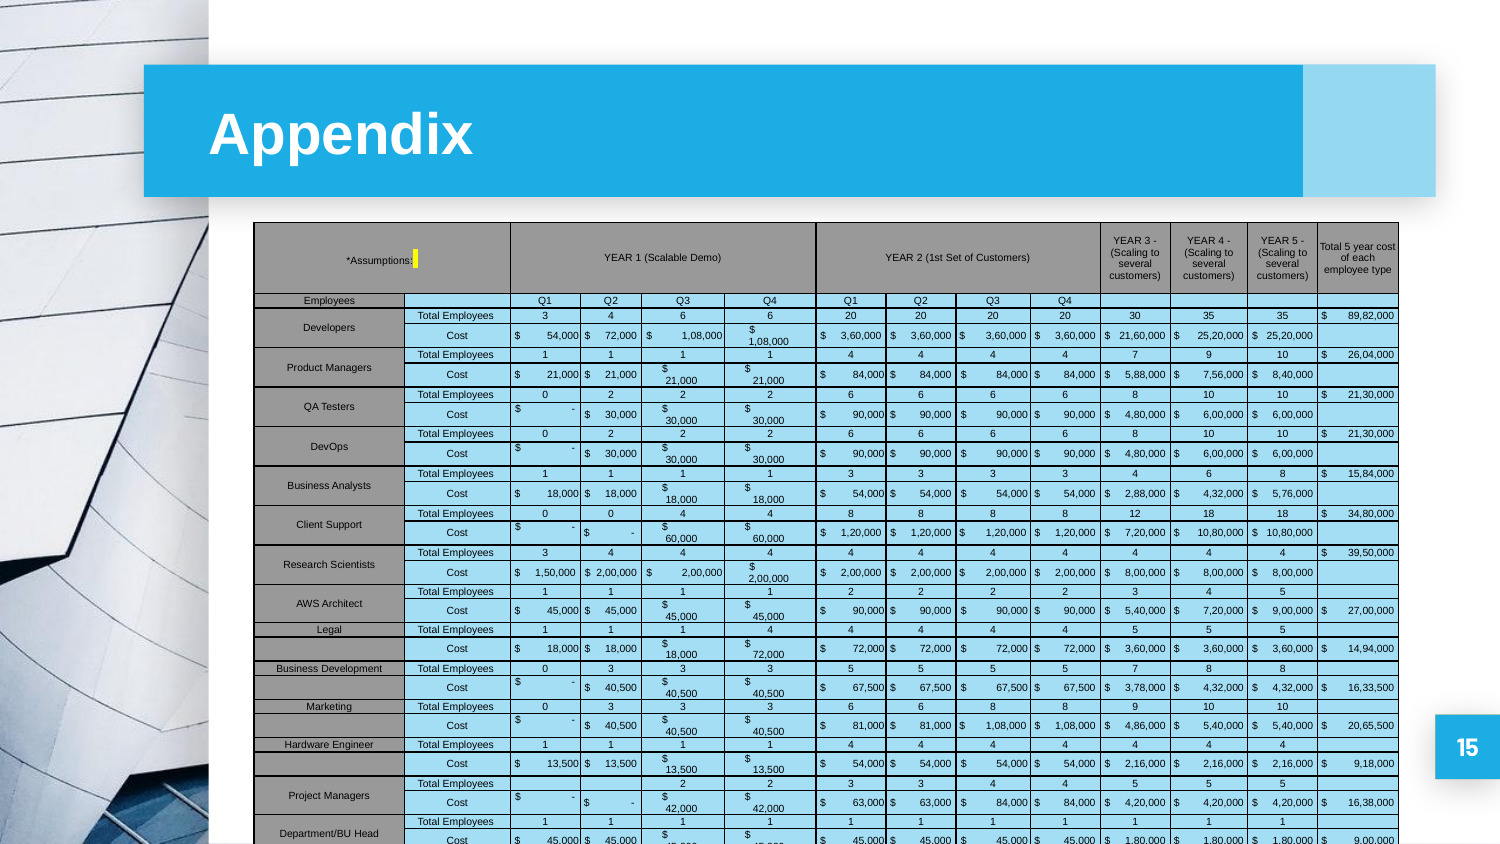

# Appendix
| \*Assumptions: |  | YEAR 1 (Scalable Demo) |  |  |  | YEAR 2 (1st Set of Customers) |  |  |  | YEAR 3 - (Scaling to several customers) | YEAR 4 - (Scaling to several customers) | YEAR 5 - (Scaling to several customers) | Total 5 year cost of each employee type |
| --- | --- | --- | --- | --- | --- | --- | --- | --- | --- | --- | --- | --- | --- |
| Employees |  | Q1 | Q2 | Q3 | Q4 | Q1 | Q2 | Q3 | Q4 |  |  |  |  |
| Developers | Total Employees | 3 | 4 | 6 | 6 | 20 | 20 | 20 | 20 | 30 | 35 | 35 | $ 89,82,000 |
|  | Cost | $ 54,000 | $ 72,000 | $ 1,08,000 | $ 1,08,000 | $ 3,60,000 | $ 3,60,000 | $ 3,60,000 | $ 3,60,000 | $ 21,60,000 | $ 25,20,000 | $ 25,20,000 |  |
| Product Managers | Total Employees | 1 | 1 | 1 | 1 | 4 | 4 | 4 | 4 | 7 | 9 | 10 | $ 26,04,000 |
|  | Cost | $ 21,000 | $ 21,000 | $ 21,000 | $ 21,000 | $ 84,000 | $ 84,000 | $ 84,000 | $ 84,000 | $ 5,88,000 | $ 7,56,000 | $ 8,40,000 |  |
| QA Testers | Total Employees | 0 | 2 | 2 | 2 | 6 | 6 | 6 | 6 | 8 | 10 | 10 | $ 21,30,000 |
|  | Cost | $ - | $ 30,000 | $ 30,000 | $ 30,000 | $ 90,000 | $ 90,000 | $ 90,000 | $ 90,000 | $ 4,80,000 | $ 6,00,000 | $ 6,00,000 |  |
| DevOps | Total Employees | 0 | 2 | 2 | 2 | 6 | 6 | 6 | 6 | 8 | 10 | 10 | $ 21,30,000 |
|  | Cost | $ - | $ 30,000 | $ 30,000 | $ 30,000 | $ 90,000 | $ 90,000 | $ 90,000 | $ 90,000 | $ 4,80,000 | $ 6,00,000 | $ 6,00,000 |  |
| Business Analysts | Total Employees | 1 | 1 | 1 | 1 | 3 | 3 | 3 | 3 | 4 | 6 | 8 | $ 15,84,000 |
|  | Cost | $ 18,000 | $ 18,000 | $ 18,000 | $ 18,000 | $ 54,000 | $ 54,000 | $ 54,000 | $ 54,000 | $ 2,88,000 | $ 4,32,000 | $ 5,76,000 |  |
| Client Support | Total Employees | 0 | 0 | 4 | 4 | 8 | 8 | 8 | 8 | 12 | 18 | 18 | $ 34,80,000 |
|  | Cost | $ - | $ - | $ 60,000 | $ 60,000 | $ 1,20,000 | $ 1,20,000 | $ 1,20,000 | $ 1,20,000 | $ 7,20,000 | $ 10,80,000 | $ 10,80,000 |  |
| Research Scientists | Total Employees | 3 | 4 | 4 | 4 | 4 | 4 | 4 | 4 | 4 | 4 | 4 | $ 39,50,000 |
|  | Cost | $ 1,50,000 | $ 2,00,000 | $ 2,00,000 | $ 2,00,000 | $ 2,00,000 | $ 2,00,000 | $ 2,00,000 | $ 2,00,000 | $ 8,00,000 | $ 8,00,000 | $ 8,00,000 |  |
| AWS Architect | Total Employees | 1 | 1 | 1 | 1 | 2 | 2 | 2 | 2 | 3 | 4 | 5 |  |
|  | Cost | $ 45,000 | $ 45,000 | $ 45,000 | $ 45,000 | $ 90,000 | $ 90,000 | $ 90,000 | $ 90,000 | $ 5,40,000 | $ 7,20,000 | $ 9,00,000 | $ 27,00,000 |
| Legal | Total Employees | 1 | 1 | 1 | 4 | 4 | 4 | 4 | 4 | 5 | 5 | 5 |  |
|  | Cost | $ 18,000 | $ 18,000 | $ 18,000 | $ 72,000 | $ 72,000 | $ 72,000 | $ 72,000 | $ 72,000 | $ 3,60,000 | $ 3,60,000 | $ 3,60,000 | $ 14,94,000 |
| Business Development | Total Employees | 0 | 3 | 3 | 3 | 5 | 5 | 5 | 5 | 7 | 8 | 8 |  |
|  | Cost | $ - | $ 40,500 | $ 40,500 | $ 40,500 | $ 67,500 | $ 67,500 | $ 67,500 | $ 67,500 | $ 3,78,000 | $ 4,32,000 | $ 4,32,000 | $ 16,33,500 |
| Marketing | Total Employees | 0 | 3 | 3 | 3 | 6 | 6 | 8 | 8 | 9 | 10 | 10 |  |
|  | Cost | $ - | $ 40,500 | $ 40,500 | $ 40,500 | $ 81,000 | $ 81,000 | $ 1,08,000 | $ 1,08,000 | $ 4,86,000 | $ 5,40,000 | $ 5,40,000 | $ 20,65,500 |
| Hardware Engineer | Total Employees | 1 | 1 | 1 | 1 | 4 | 4 | 4 | 4 | 4 | 4 | 4 |  |
|  | Cost | $ 13,500 | $ 13,500 | $ 13,500 | $ 13,500 | $ 54,000 | $ 54,000 | $ 54,000 | $ 54,000 | $ 2,16,000 | $ 2,16,000 | $ 2,16,000 | $ 9,18,000 |
| Project Managers | Total Employees |  |  | 2 | 2 | 3 | 3 | 4 | 4 | 5 | 5 | 5 |  |
|  | Cost | $ - | $ - | $ 42,000 | $ 42,000 | $ 63,000 | $ 63,000 | $ 84,000 | $ 84,000 | $ 4,20,000 | $ 4,20,000 | $ 4,20,000 | $ 16,38,000 |
| Department/BU Head | Total Employees | 1 | 1 | 1 | 1 | 1 | 1 | 1 | 1 | 1 | 1 | 1 |  |
|  | Cost | $ 45,000 | $ 45,000 | $ 45,000 | $ 45,000 | $ 45,000 | $ 45,000 | $ 45,000 | $ 45,000 | $ 1,80,000 | $ 1,80,000 | $ 1,80,000 | $ 9,00,000 |
|  |  | $ 3,64,500 | $ 5,73,500 | $ 6,51,500 | $ 7,05,500 |  |  |  |  |  |  |  |  |
| Total Human Capital Expenditure in 5 years | $ 3,62,09,000 |  |  | Cost to Demo:- | $ 22,95,000 |  |  |  |  |  |  |  |  |
15